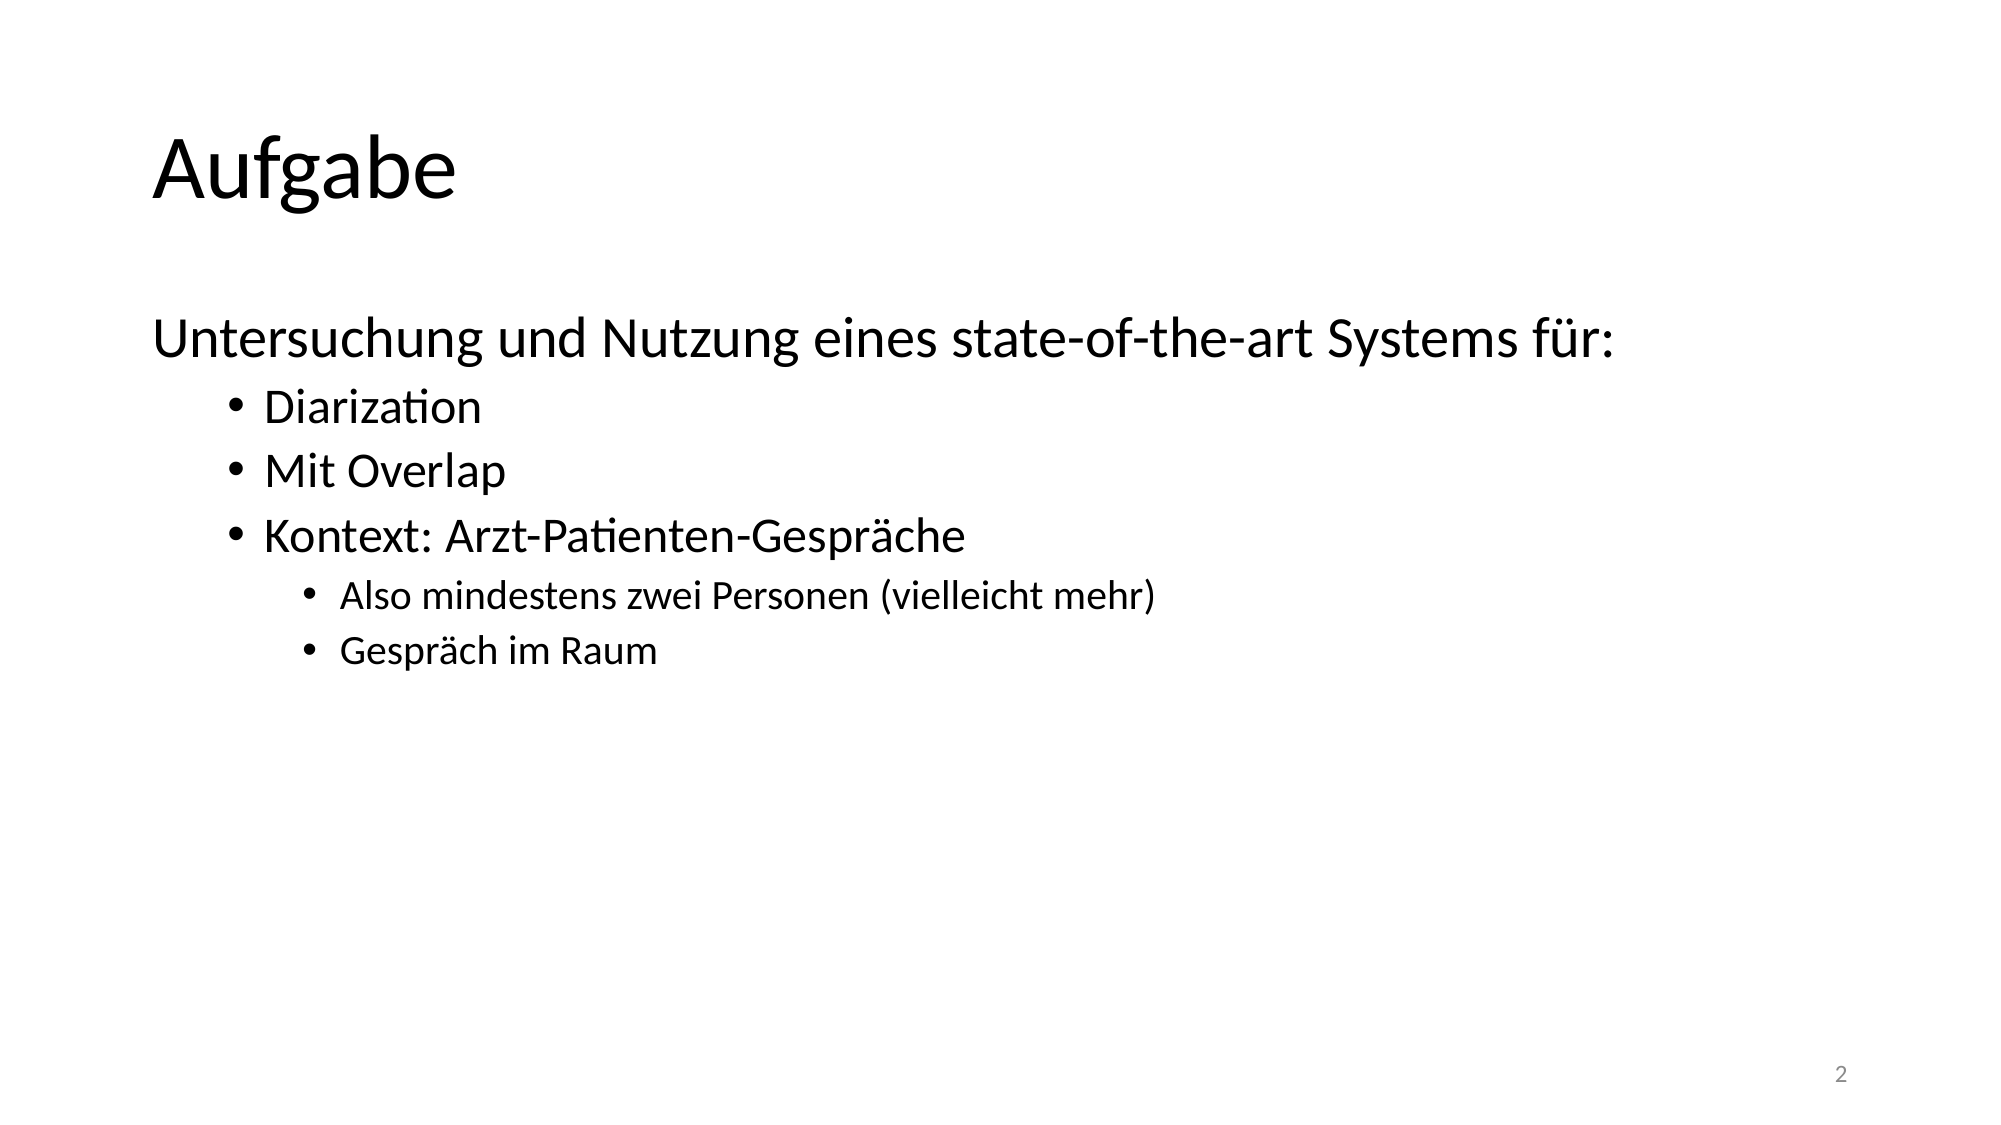

# Aufgabe
Untersuchung und Nutzung eines state-of-the-art Systems für:
Diarization
Mit Overlap
Kontext: Arzt-Patienten-Gespräche
Also mindestens zwei Personen (vielleicht mehr)
Gespräch im Raum
2